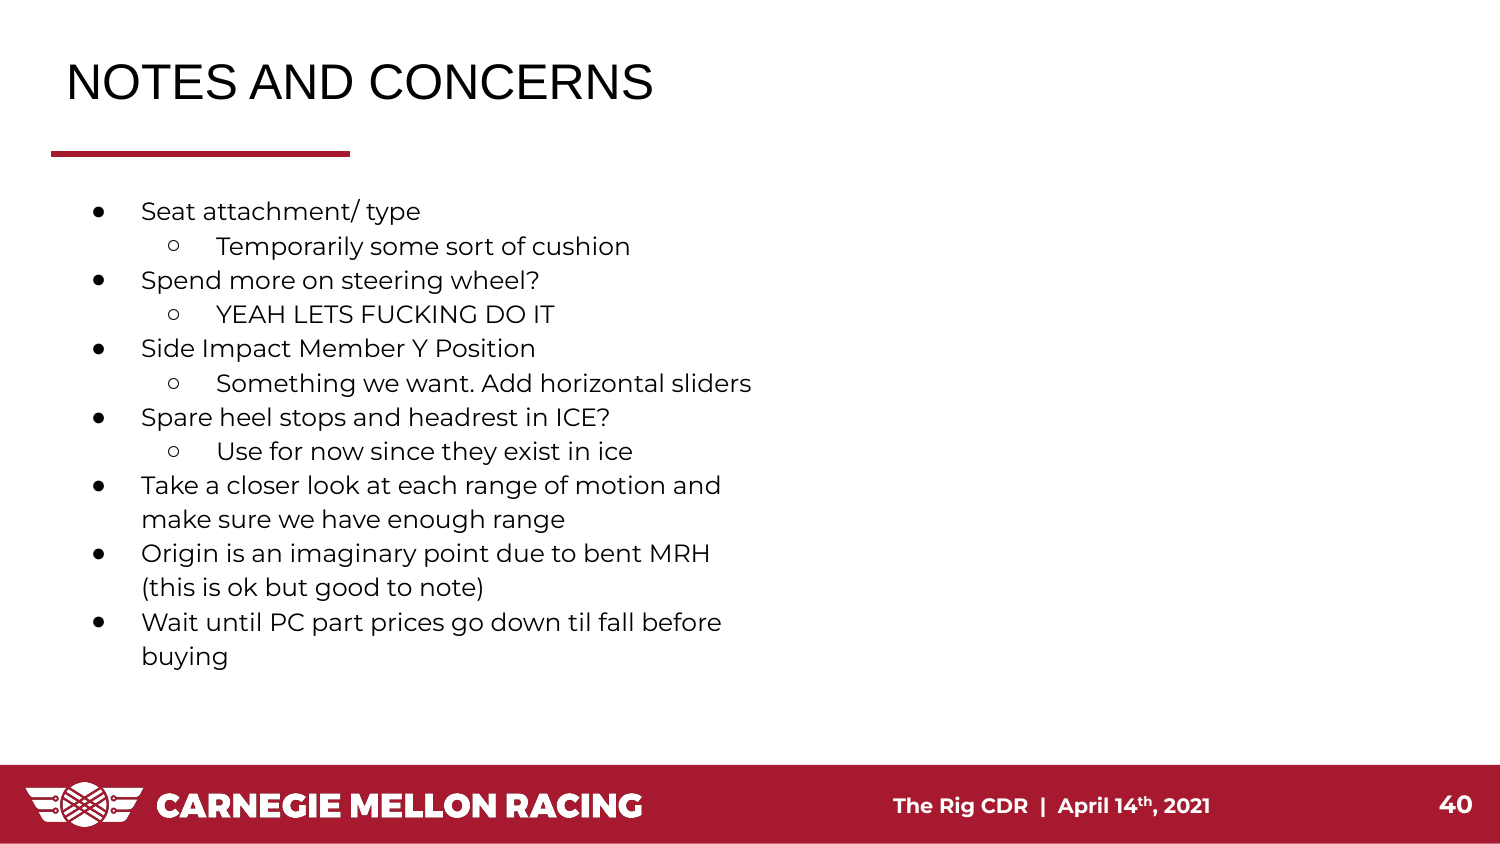

# NOTES AND CONCERNS
Seat attachment/ type
Temporarily some sort of cushion
Spend more on steering wheel?
YEAH LETS FUCKING DO IT
Side Impact Member Y Position
Something we want. Add horizontal sliders
Spare heel stops and headrest in ICE?
Use for now since they exist in ice
Take a closer look at each range of motion and make sure we have enough range
Origin is an imaginary point due to bent MRH (this is ok but good to note)
Wait until PC part prices go down til fall before buying

40